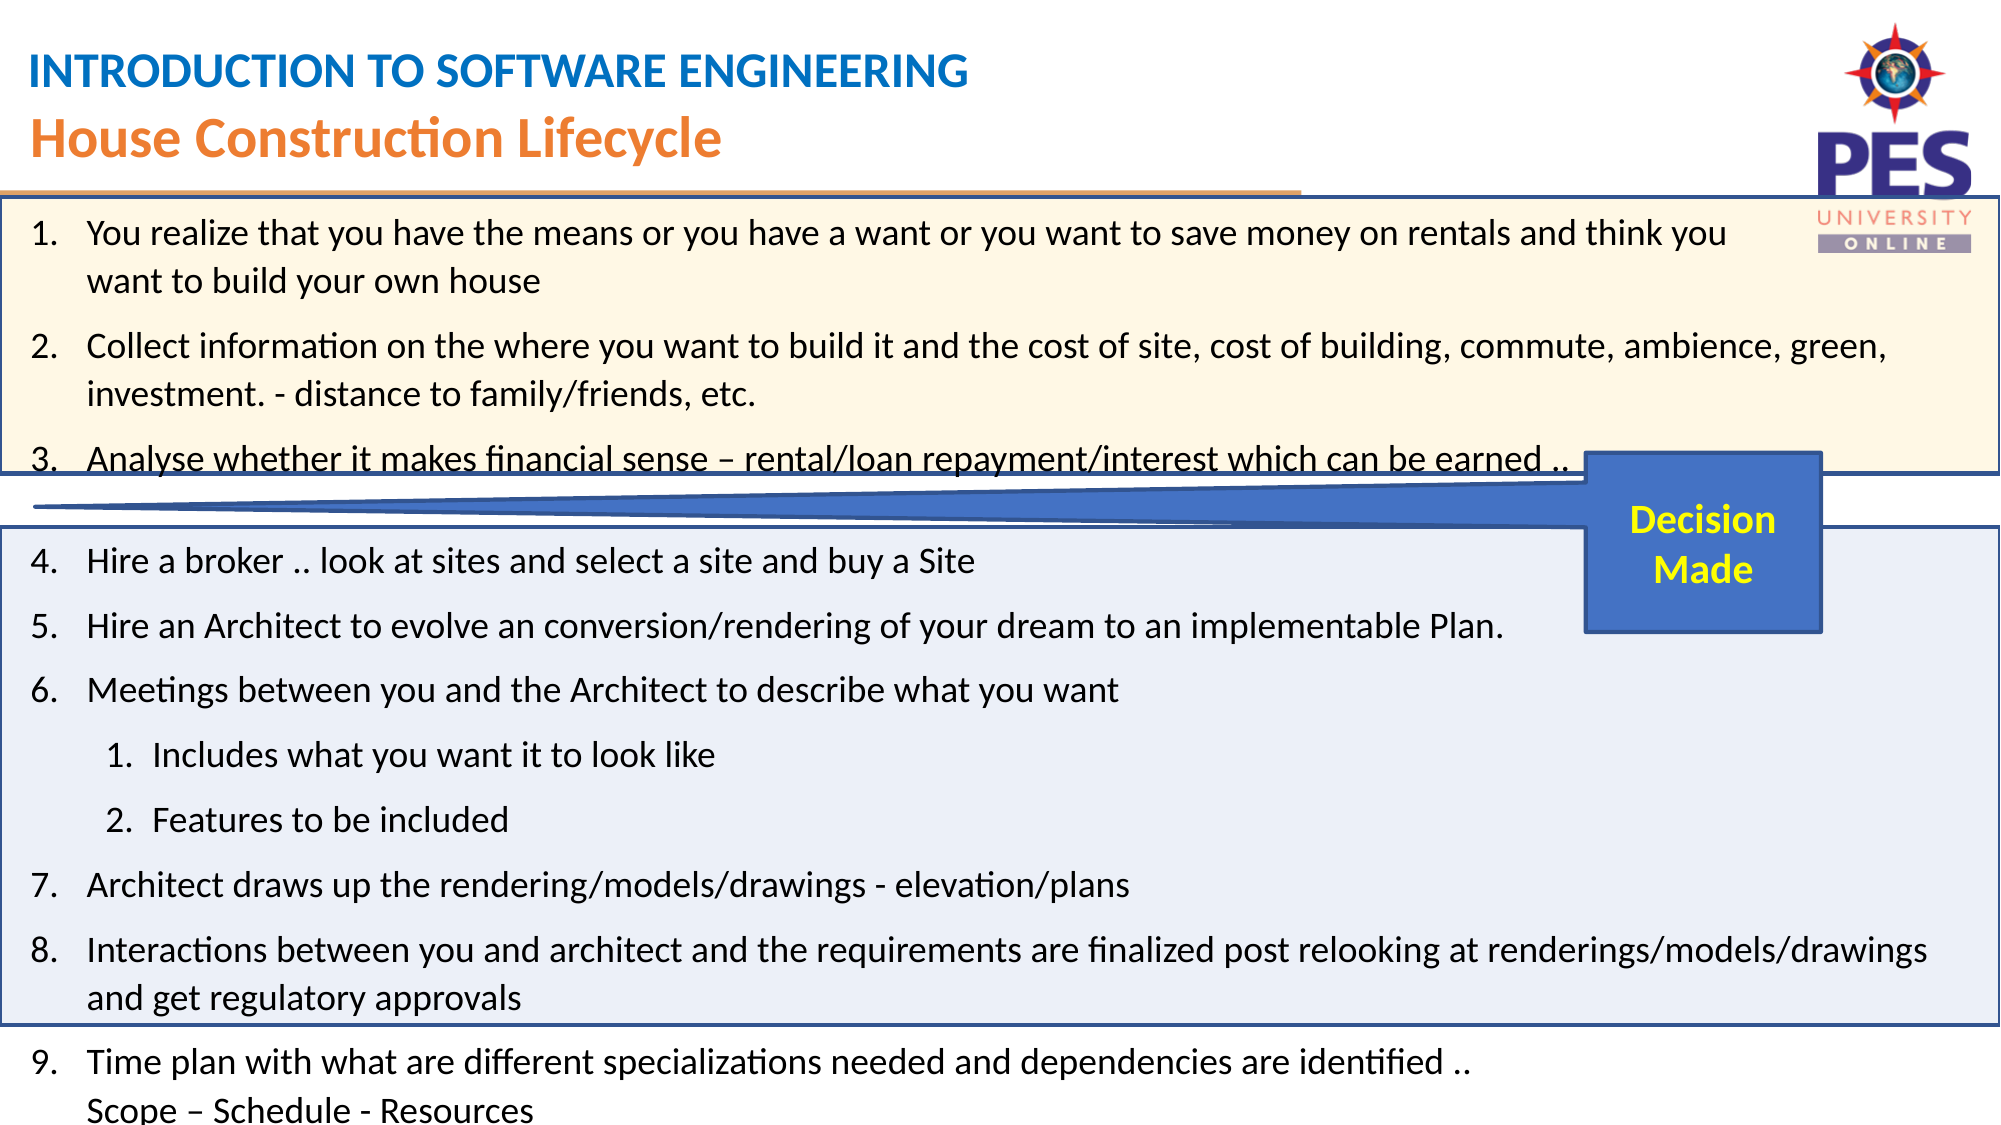

House Construction Lifecycle

You realize that you have the means or you have a want or you want to save money on rentals and think you
want to build your own house
Collect information on the where you want to build it and the cost of site, cost of building, commute, ambience, green, investment. - distance to family/friends, etc.
Analyse whether it makes financial sense – rental/loan repayment/interest which can be earned ..
Hire a broker .. look at sites and select a site and buy a Site
Hire an Architect to evolve an conversion/rendering of your dream to an implementable Plan.
Meetings between you and the Architect to describe what you want
Includes what you want it to look like
Features to be included
Architect draws up the rendering/models/drawings - elevation/plans
Interactions between you and architect and the requirements are finalized post relooking at renderings/models/drawings and get regulatory approvals
Time plan with what are different specializations needed and dependencies are identified ..
Scope – Schedule - Resources
Decision Made